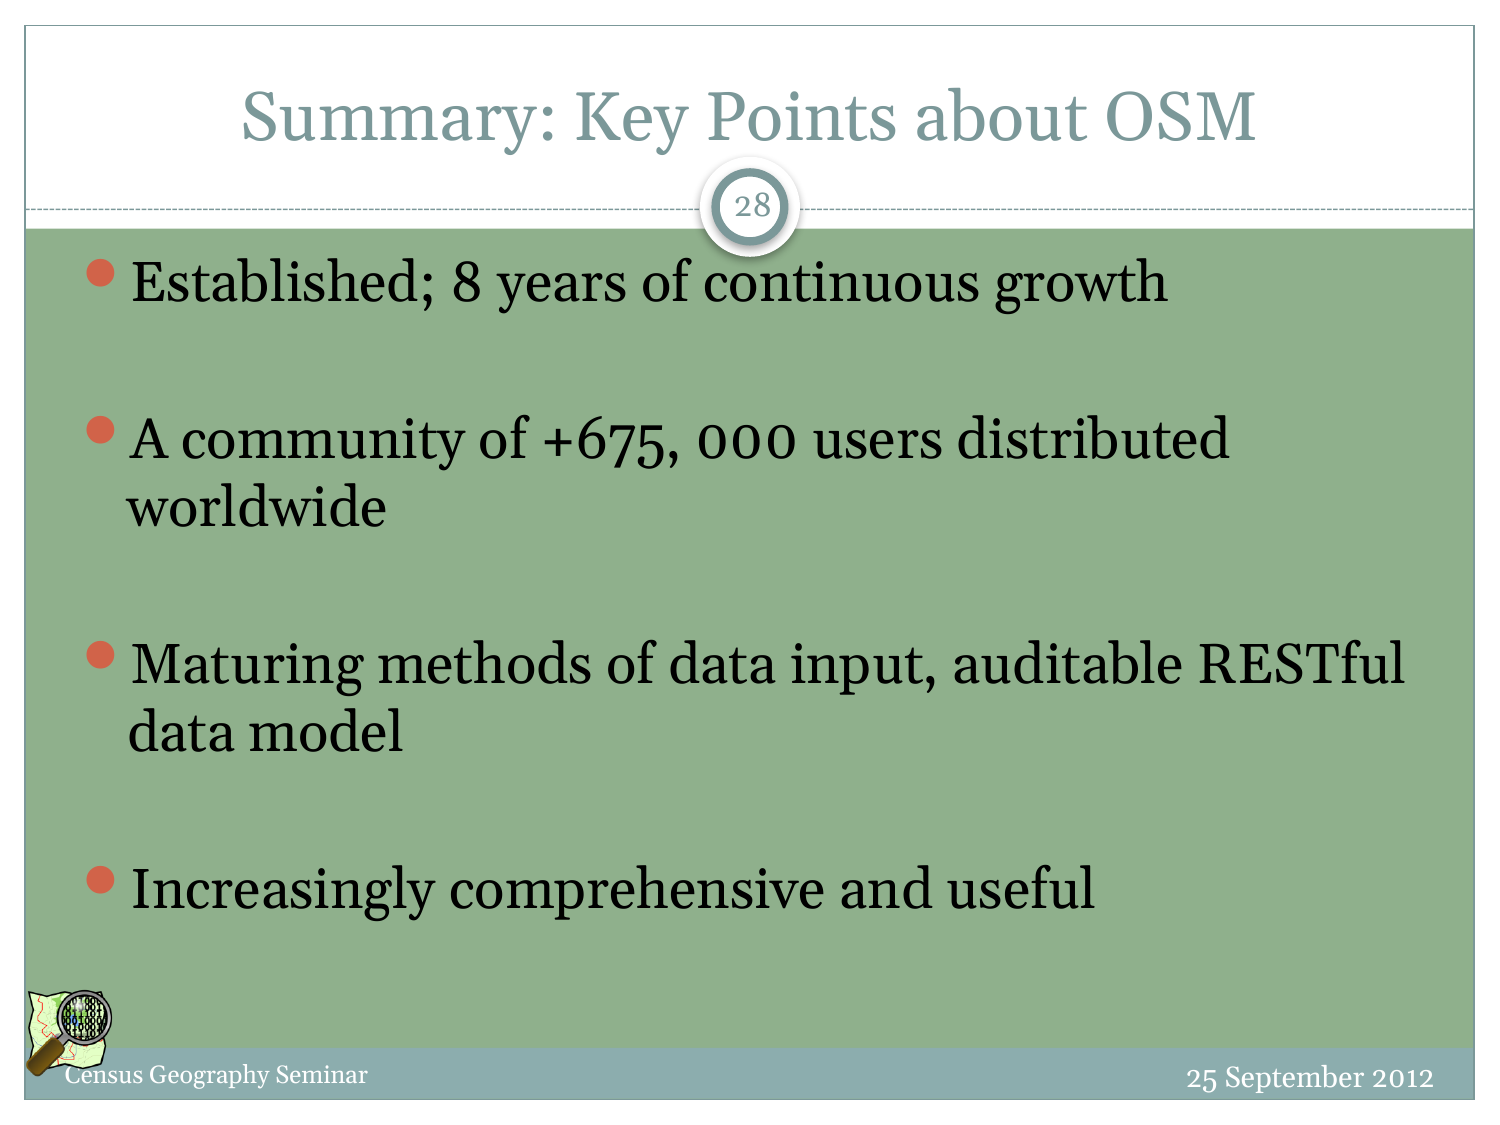

# Summary: Key Points about OSM
28
Established; 8 years of continuous growth

A community of +675, 000 users distributed worldwide

Maturing methods of data input, auditable RESTful data model

Increasingly comprehensive and useful

25 September 2012
Census Geography Seminar